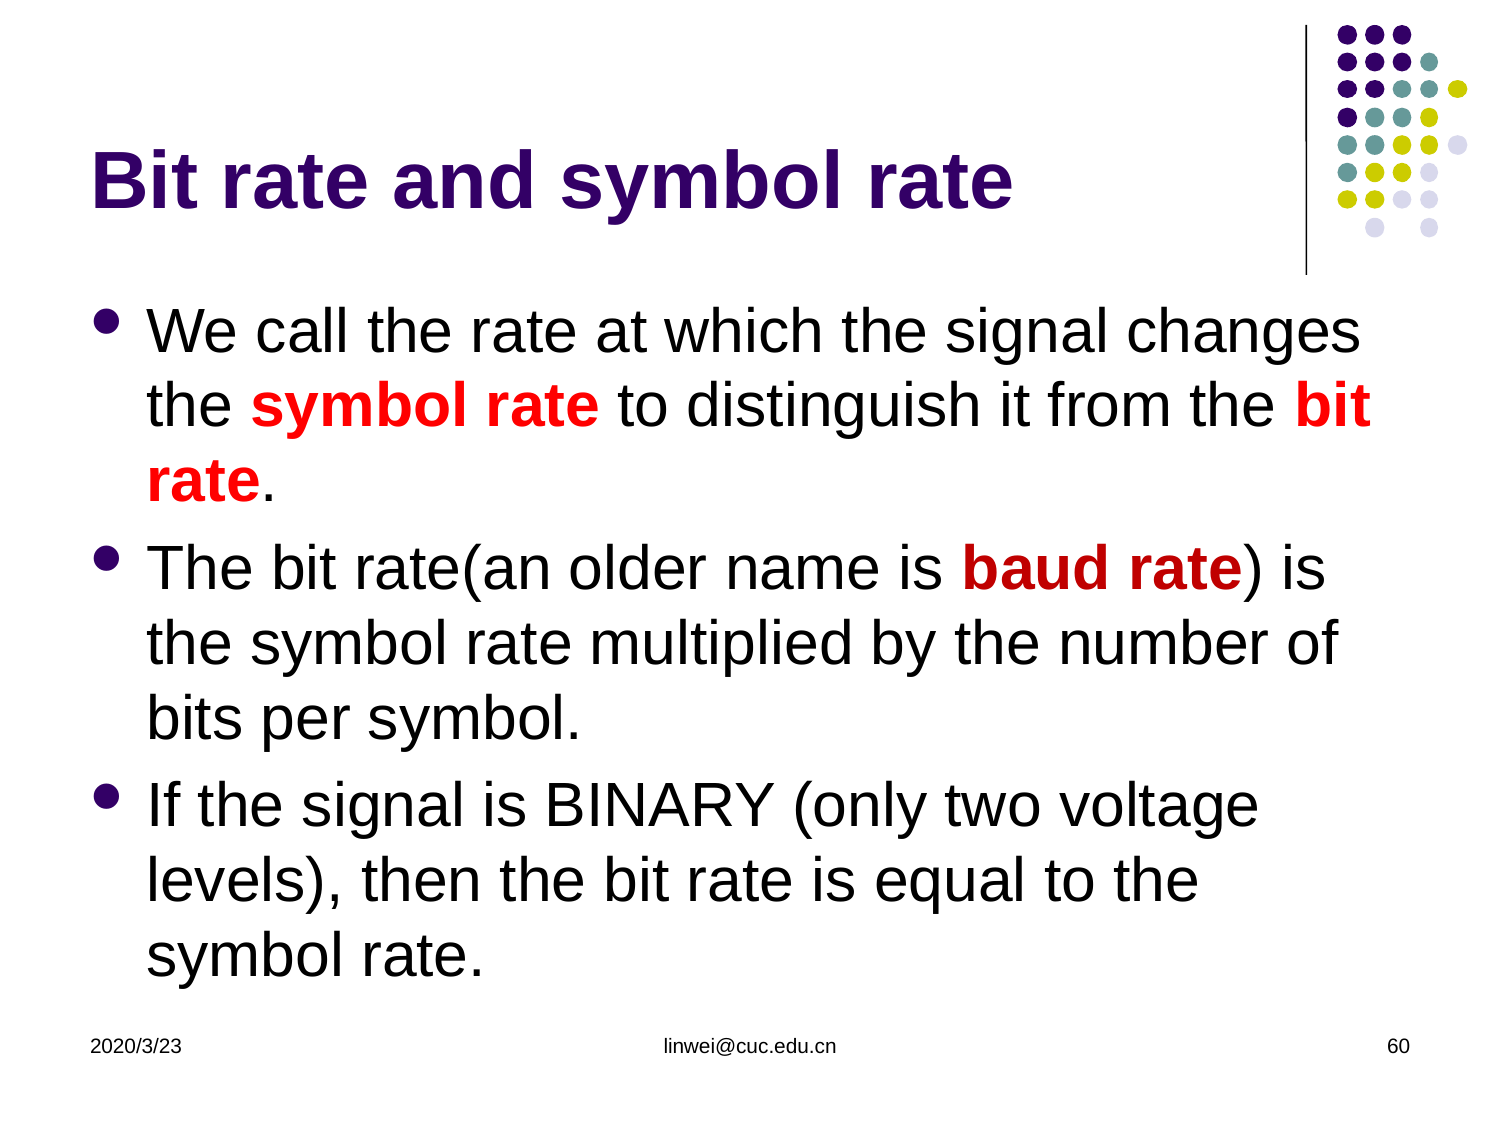

# Bit rate and symbol rate
We call the rate at which the signal changes the symbol rate to distinguish it from the bit rate.
The bit rate(an older name is baud rate) is the symbol rate multiplied by the number of bits per symbol.
If the signal is BINARY (only two voltage levels), then the bit rate is equal to the symbol rate.
2020/3/23
linwei@cuc.edu.cn
60